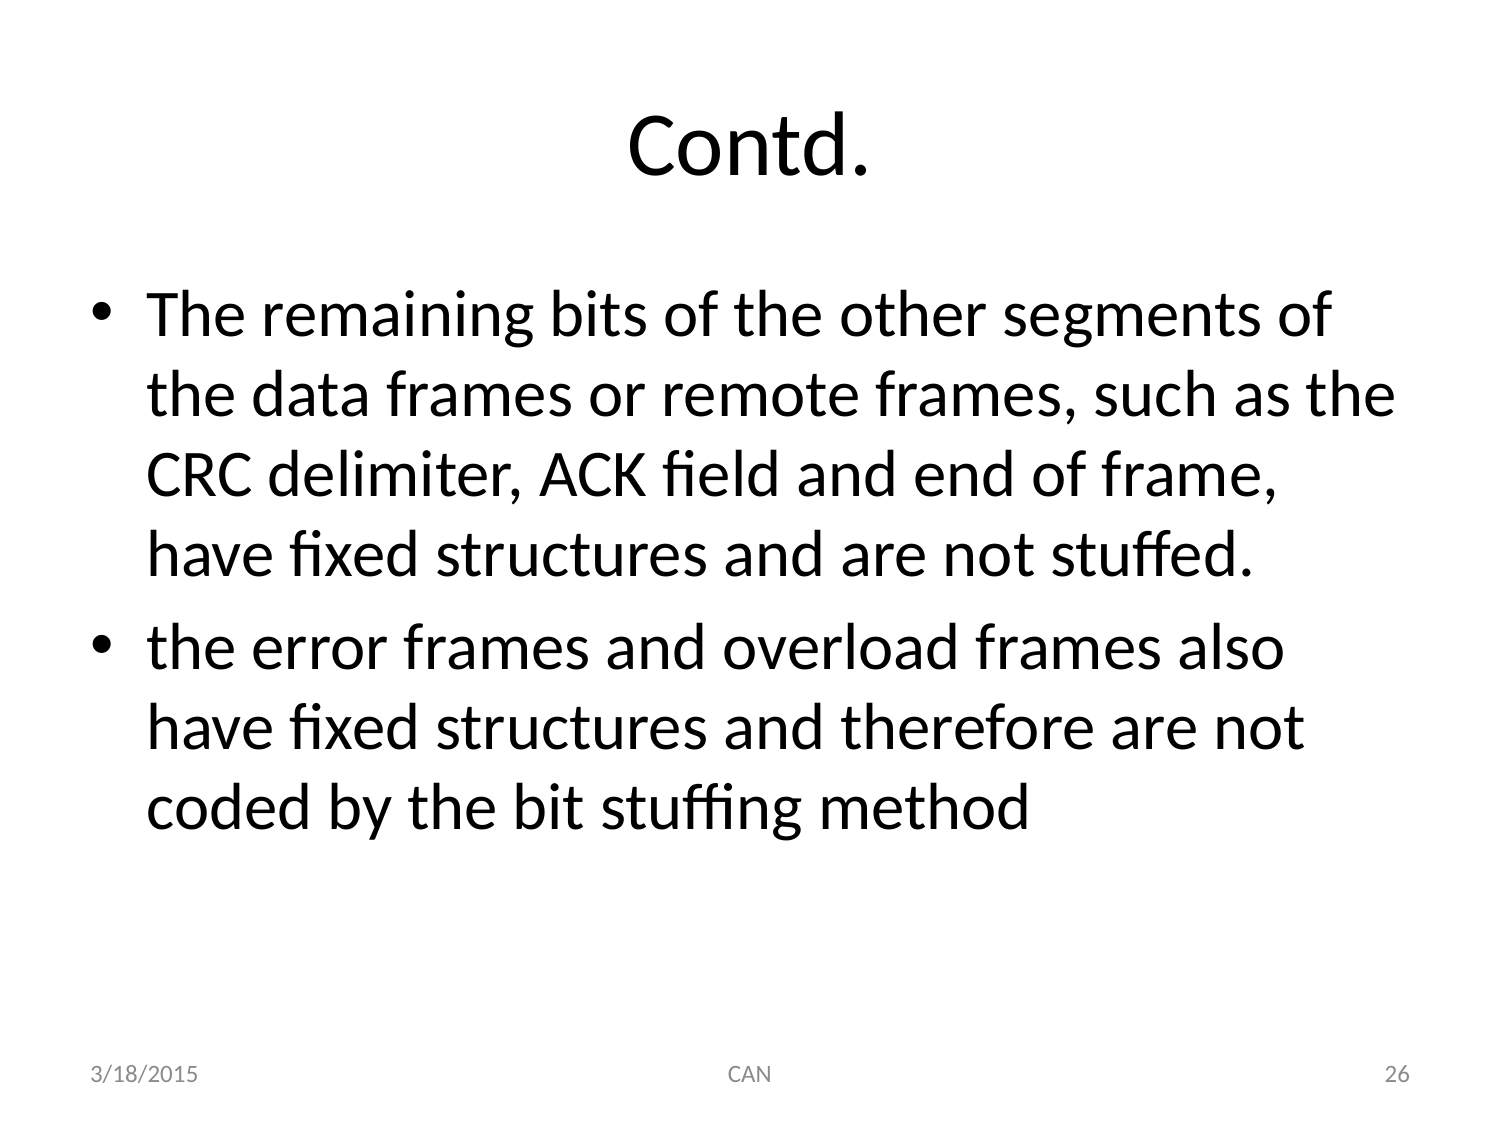

# Contd.
The remaining bits of the other segments of the data frames or remote frames, such as the CRC delimiter, ACK field and end of frame, have fixed structures and are not stuffed.
the error frames and overload frames also have fixed structures and therefore are not coded by the bit stuffing method
3/18/2015
CAN
26